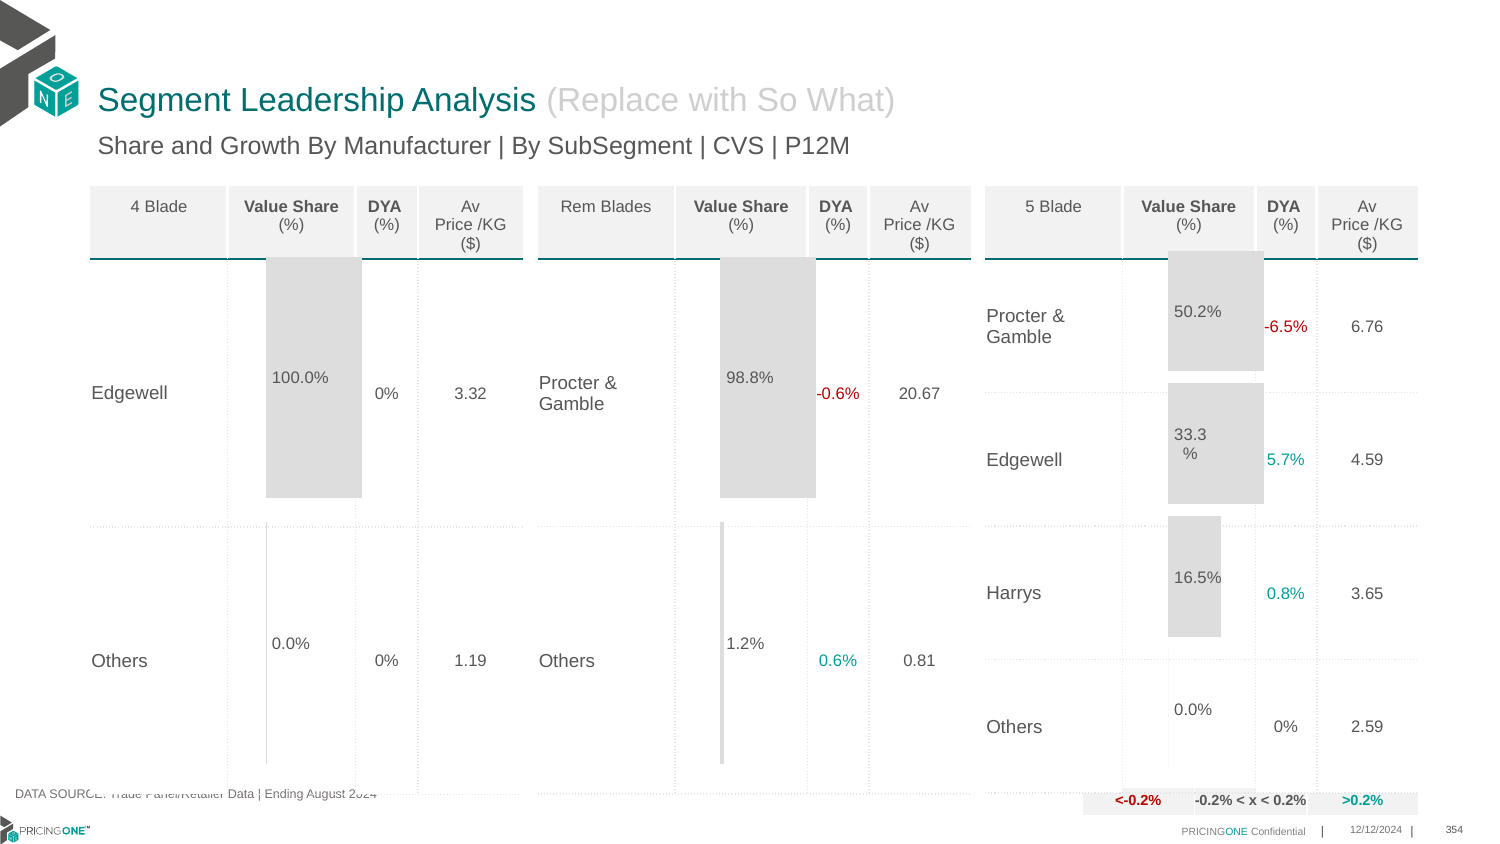

# Segment Leadership Analysis (Replace with So What)
Share and Growth By Manufacturer | By SubSegment | CVS | P12M
| Rem Blades | Value Share (%) | DYA (%) | Av Price /KG ($) |
| --- | --- | --- | --- |
| Procter & Gamble |  | -0.6% | 20.67 |
| Others |  | 0.6% | 0.81 |
| 4 Blade | Value Share (%) | DYA (%) | Av Price /KG ($) |
| --- | --- | --- | --- |
| Edgewell |  | 0% | 3.32 |
| Others |  | 0% | 1.19 |
| 5 Blade | Value Share (%) | DYA (%) | Av Price /KG ($) |
| --- | --- | --- | --- |
| Procter & Gamble |  | -6.5% | 6.76 |
| Edgewell |  | 5.7% | 4.59 |
| Harrys |  | 0.8% | 3.65 |
| Others |  | 0% | 2.59 |

### Chart

| Category | CVS | 4 Blade |
|---|---|
|  | 0.99987608689495 |

### Chart

| Category | CVS | Rem Blades |
|---|---|
|  | 0.9880240822447782 |

### Chart

| Category | CVS | 5 Blade |
|---|---|
|  | 0.50193252246261 |
DATA SOURCE: Trade Panel/Retailer Data | Ending August 2024
| <-0.2% | -0.2% < x < 0.2% | >0.2% |
| --- | --- | --- |

12/12/2024
354